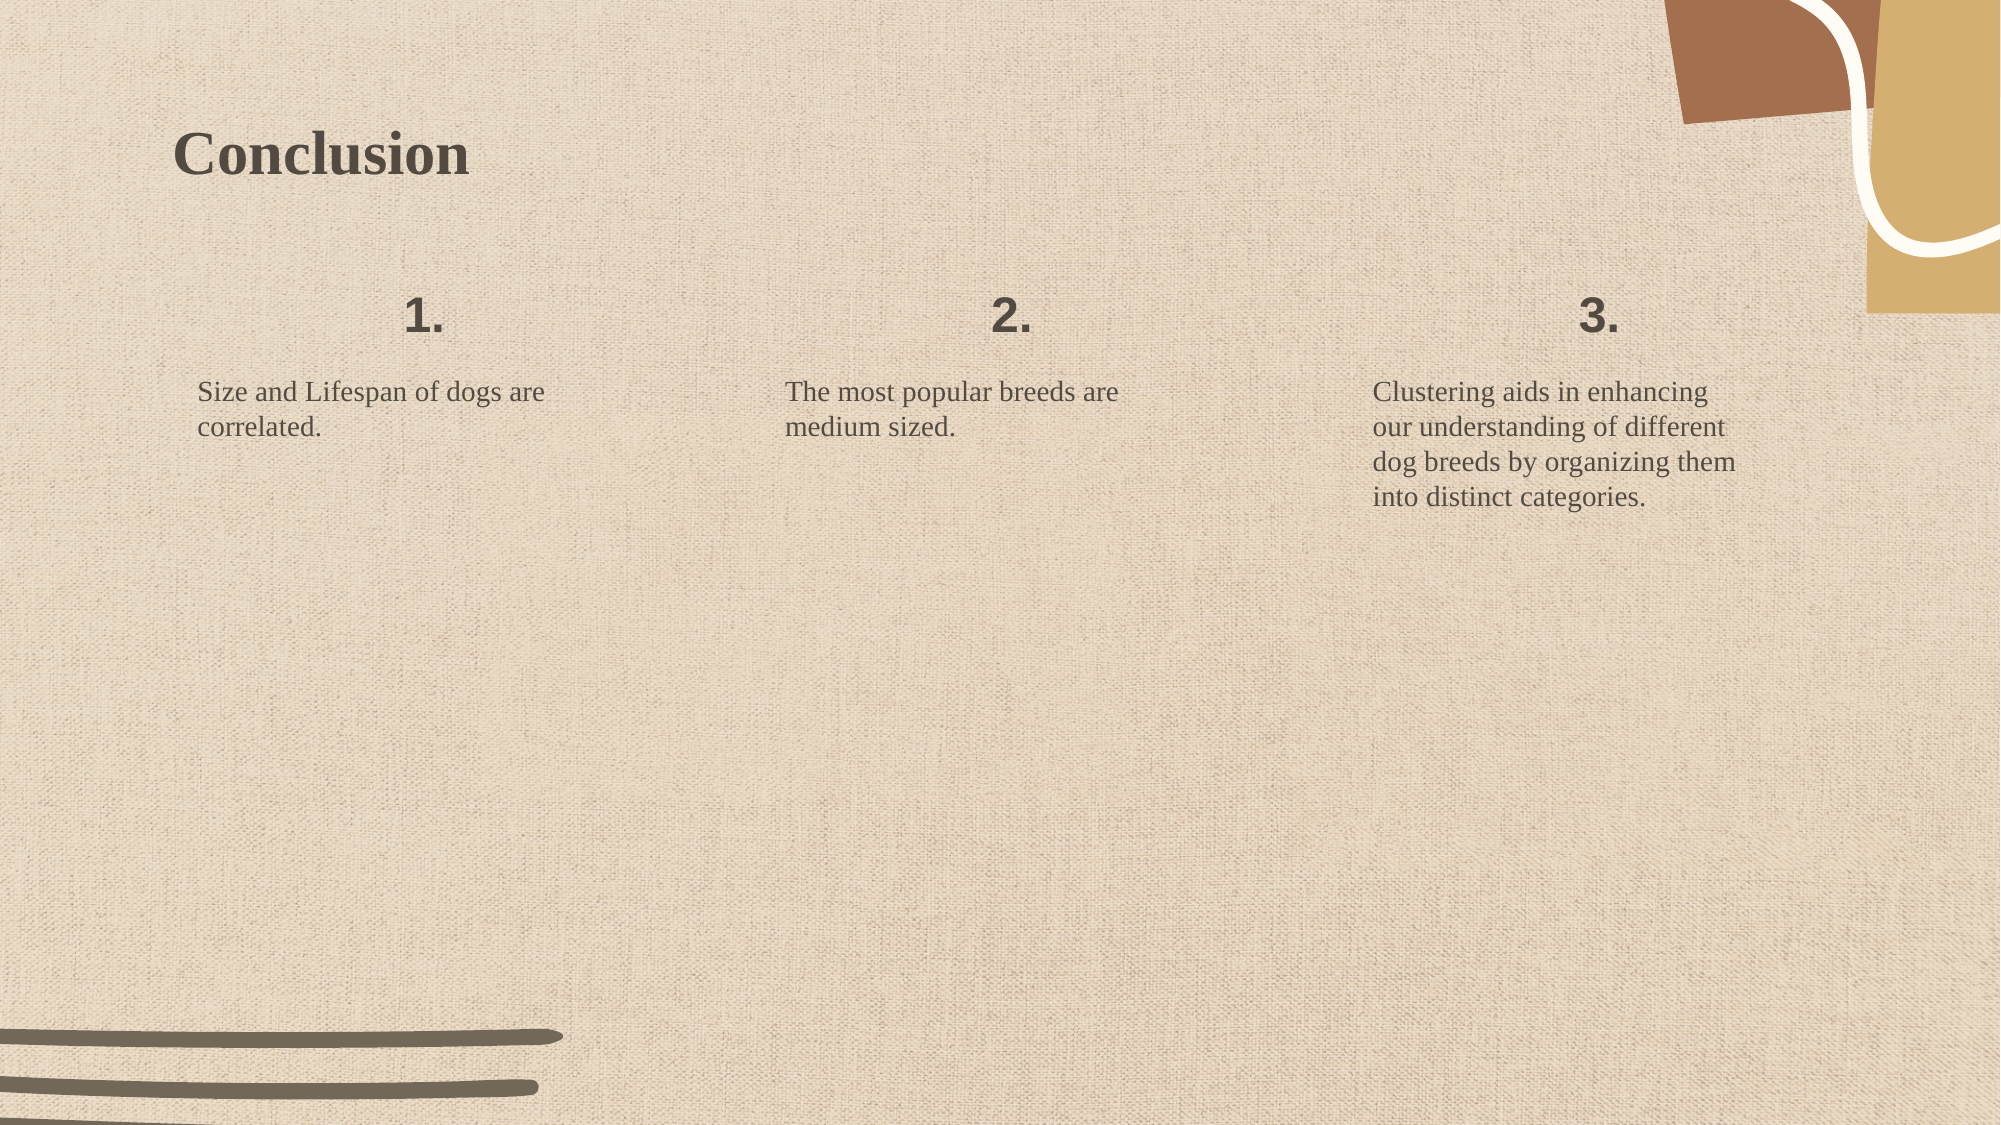

# Conclusion
1.
2.
3.
The most popular breeds are
medium sized.
Clustering aids in enhancing
our understanding of different
dog breeds by organizing them
into distinct categories.
Size and Lifespan of dogs are
correlated.